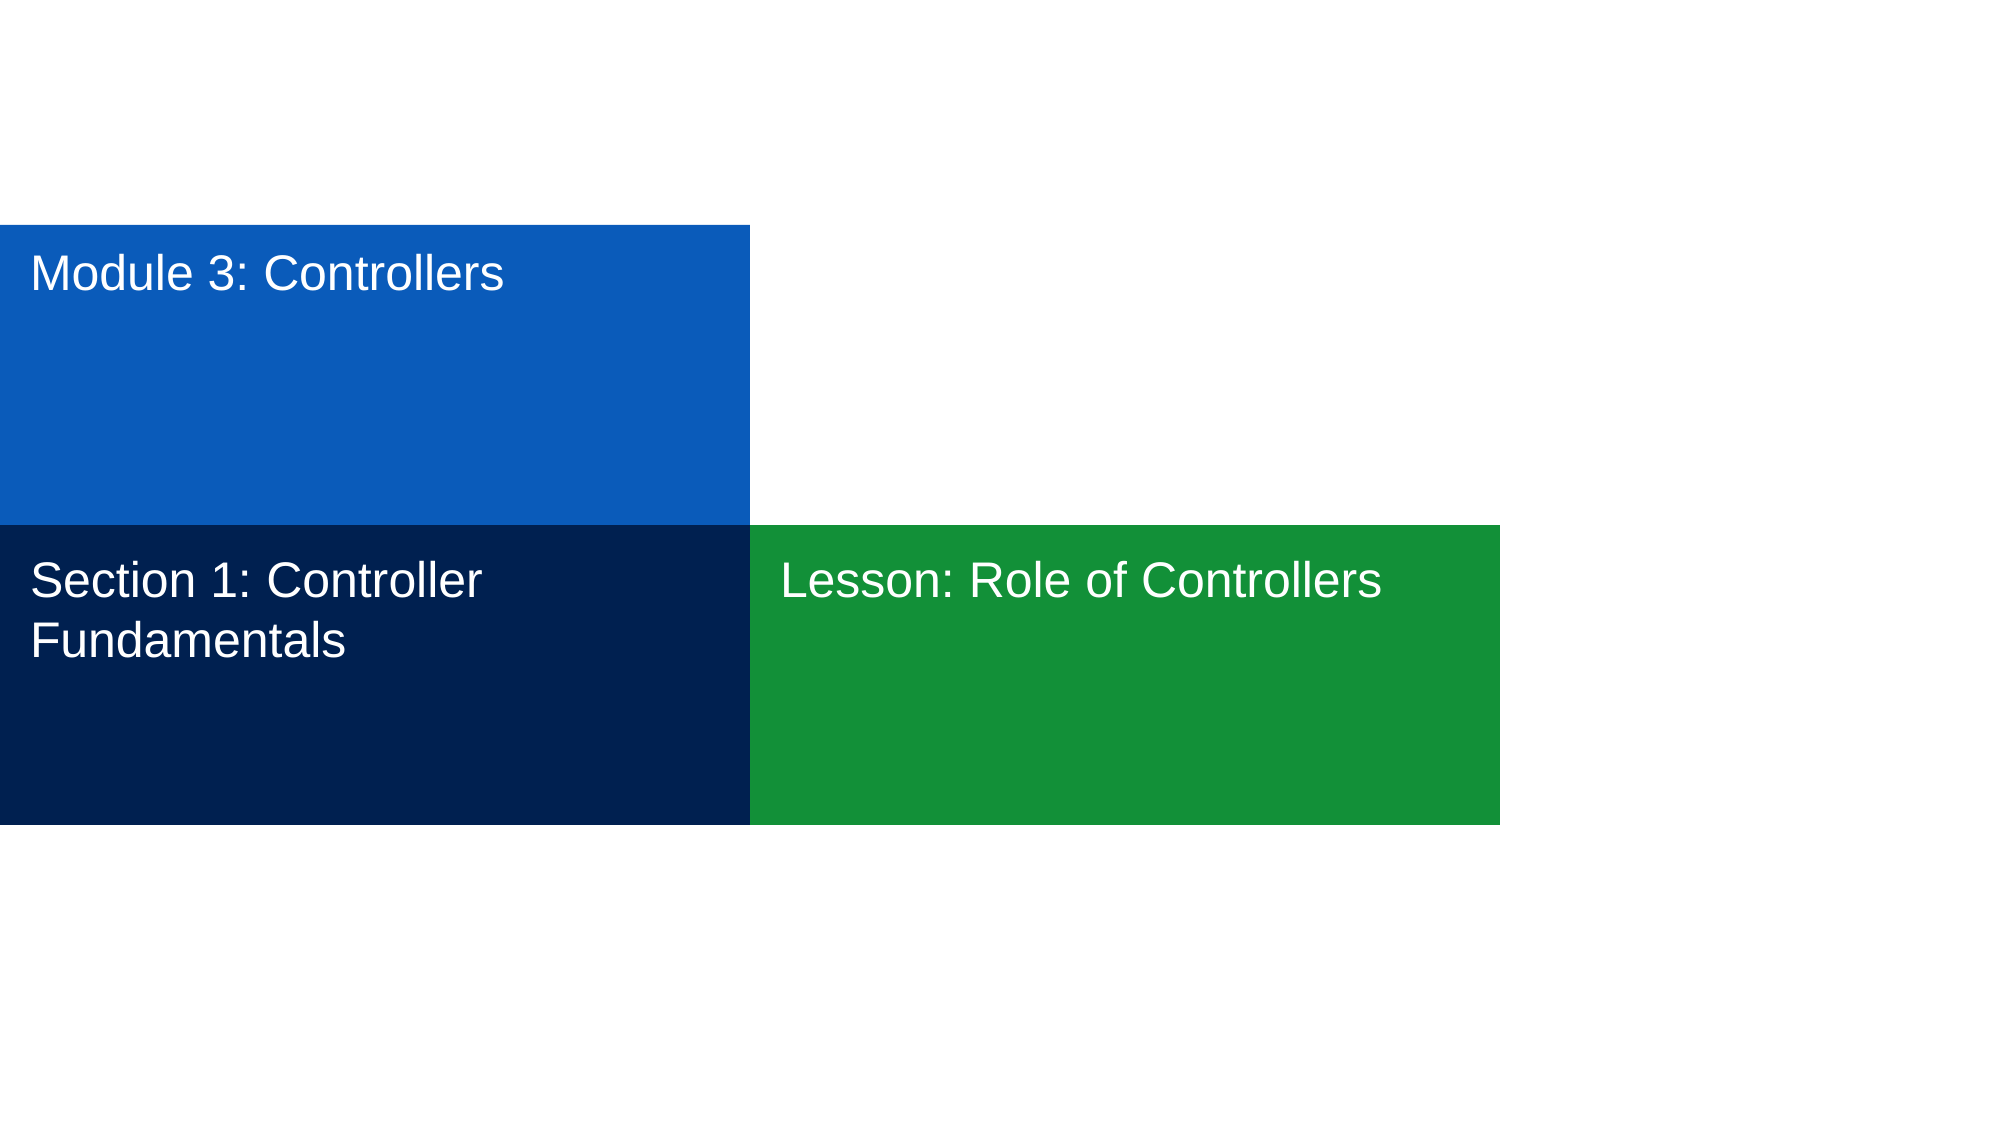

# Module 3: Controllers
Section 1: Controller Fundamentals
Lesson: Role of Controllers